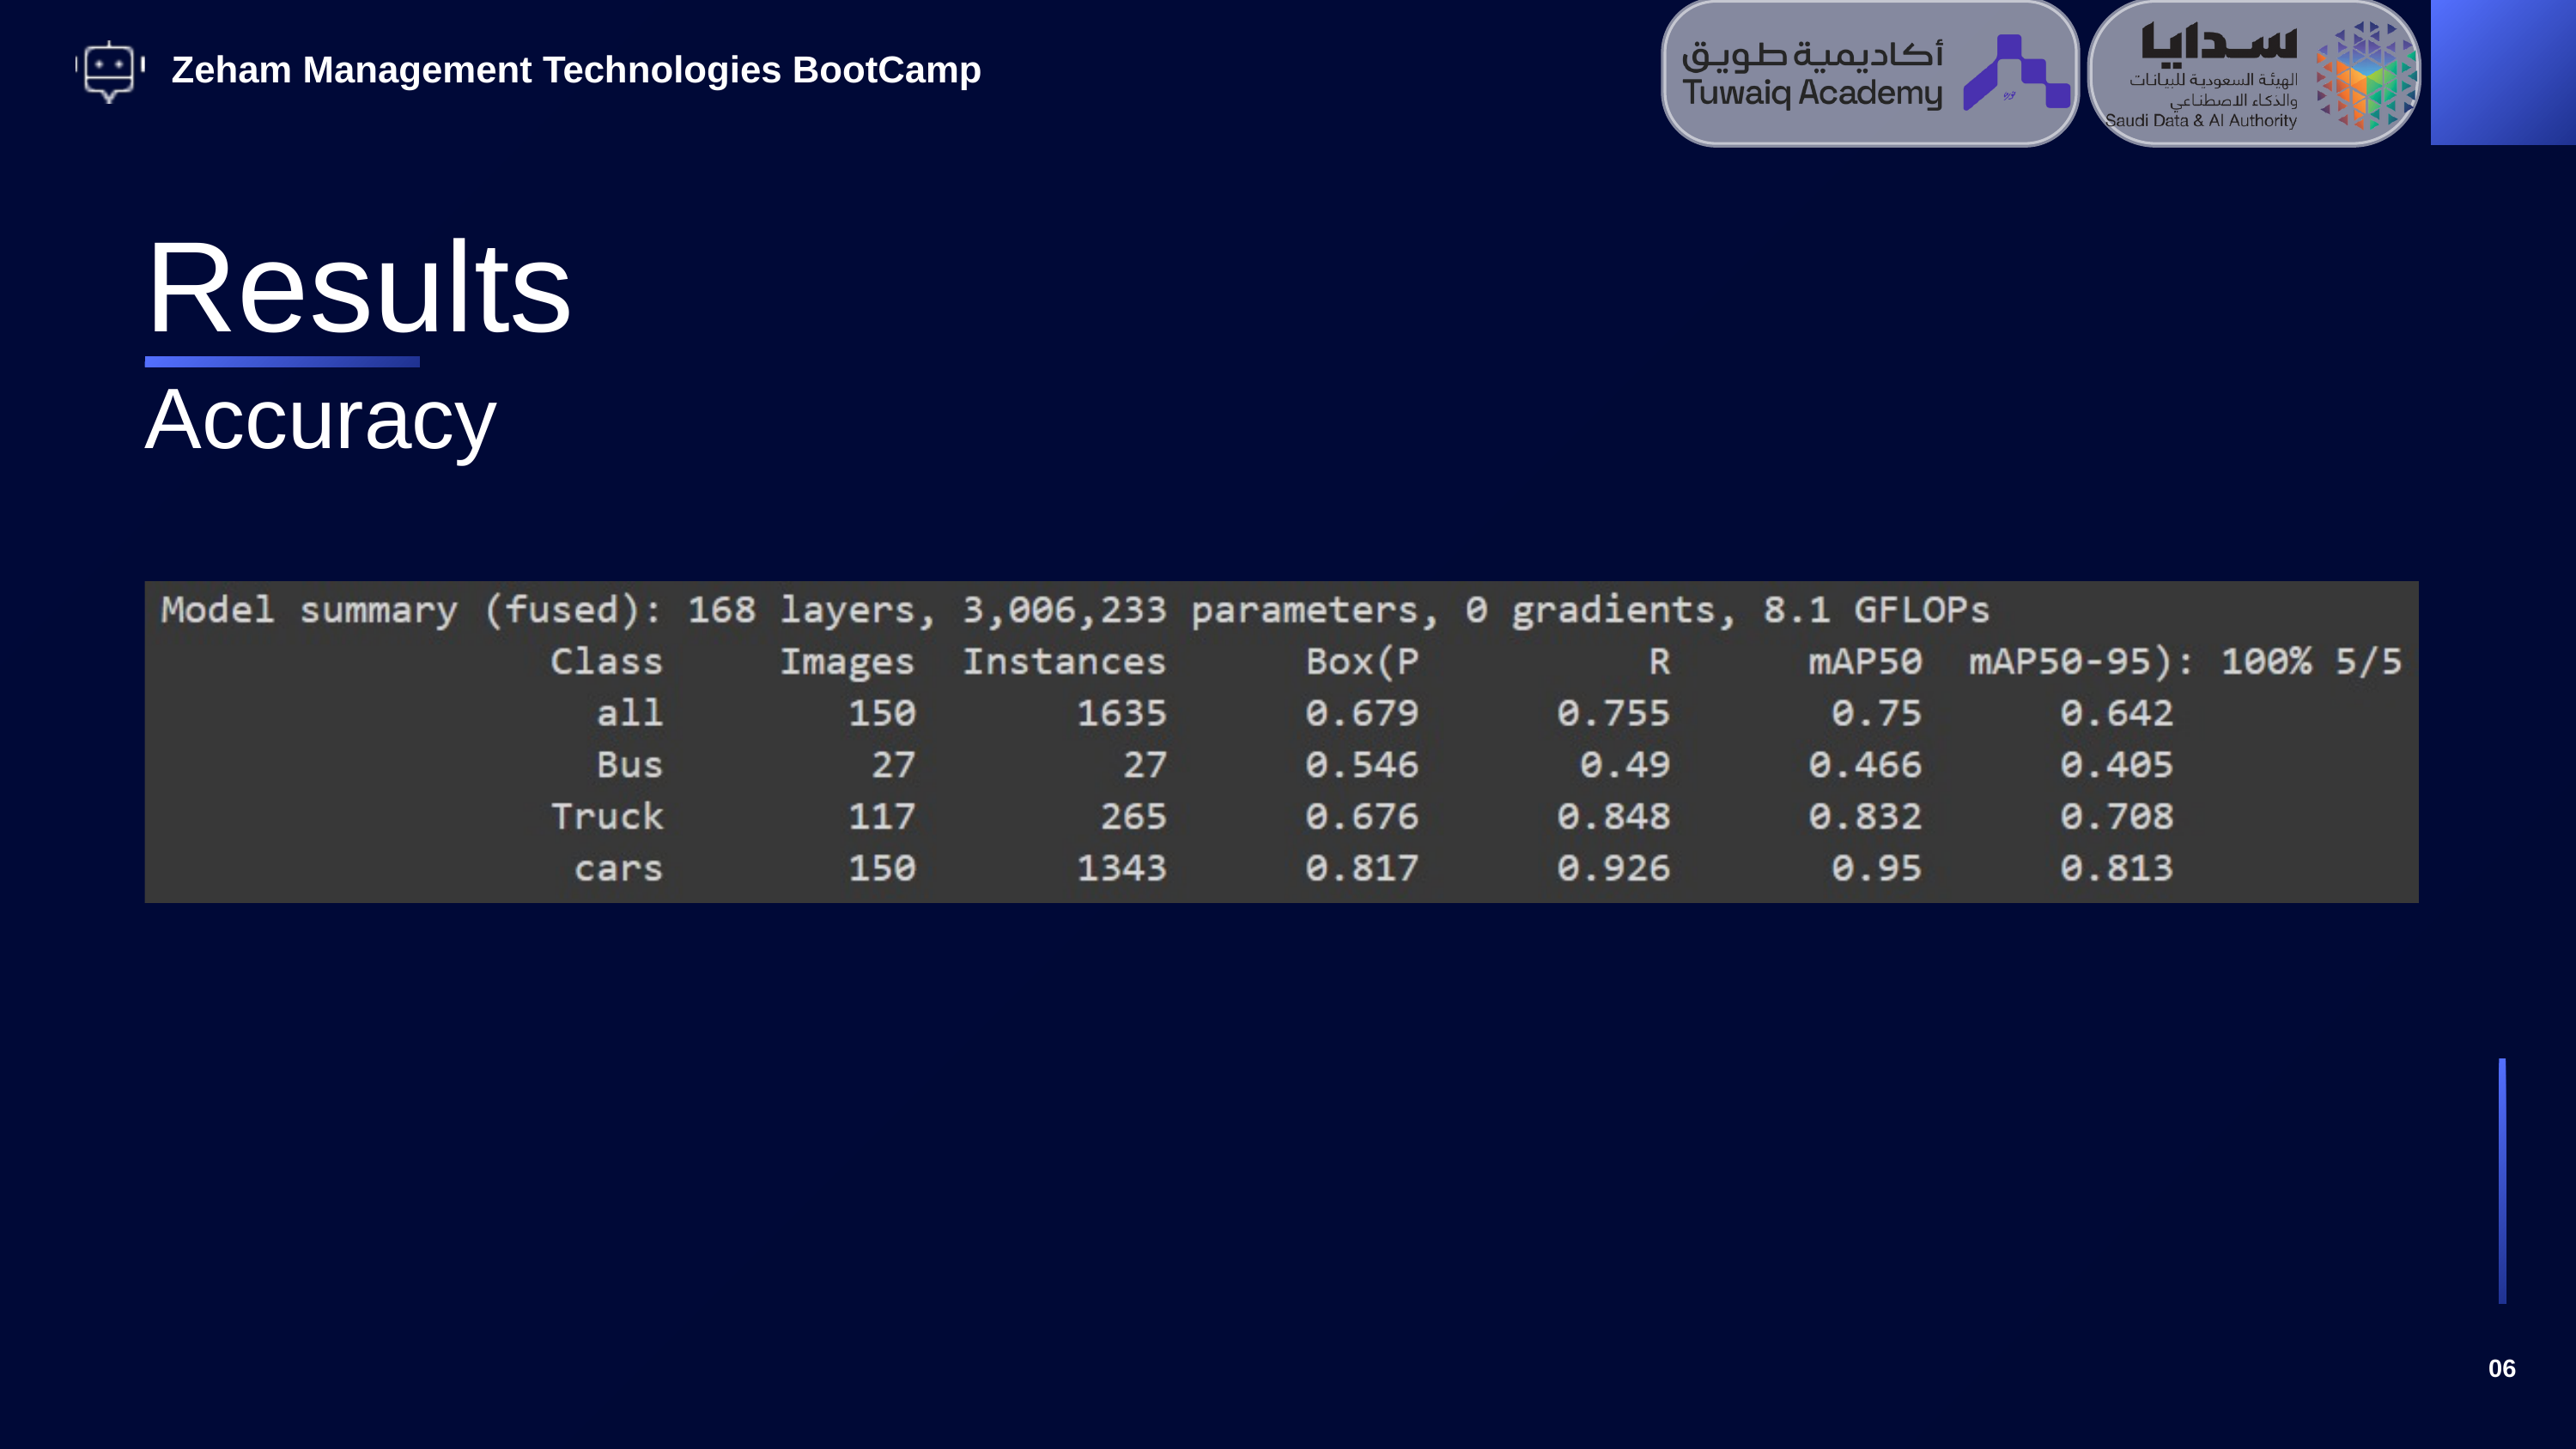

Zeham Management Technologies BootCamp
Results

Accuracy

06